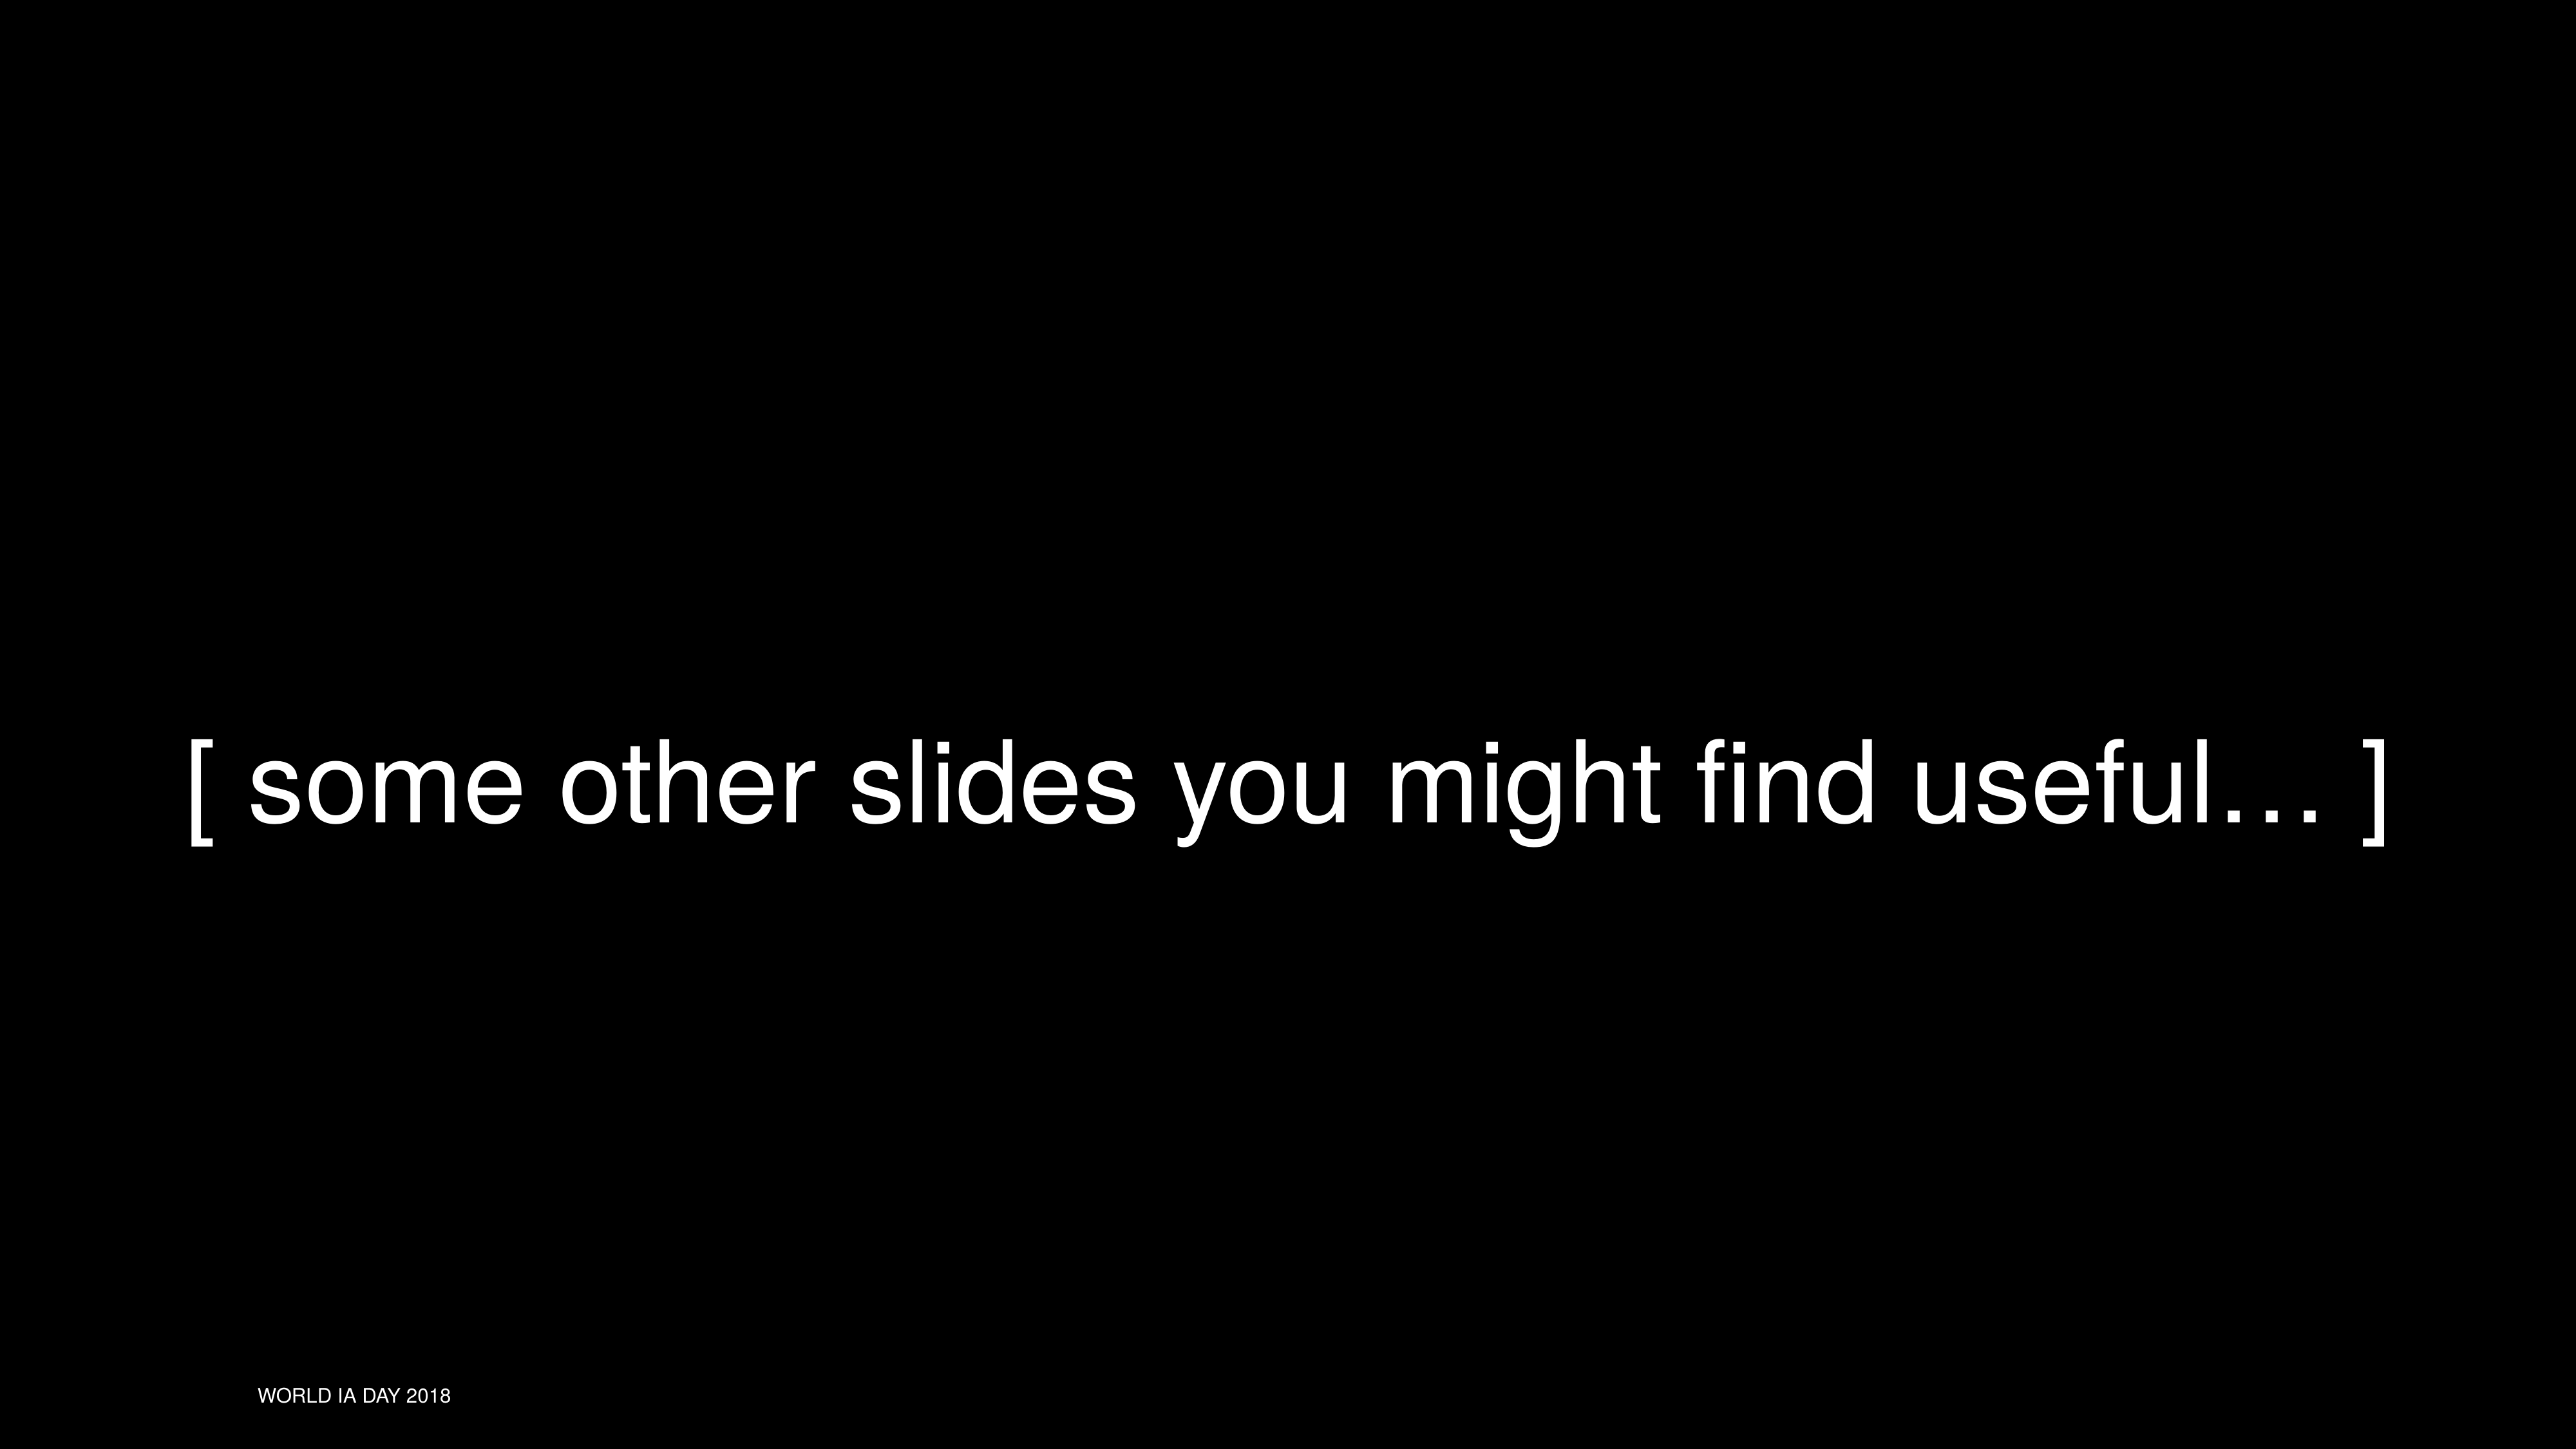

# [ some other slides you might find useful… ]